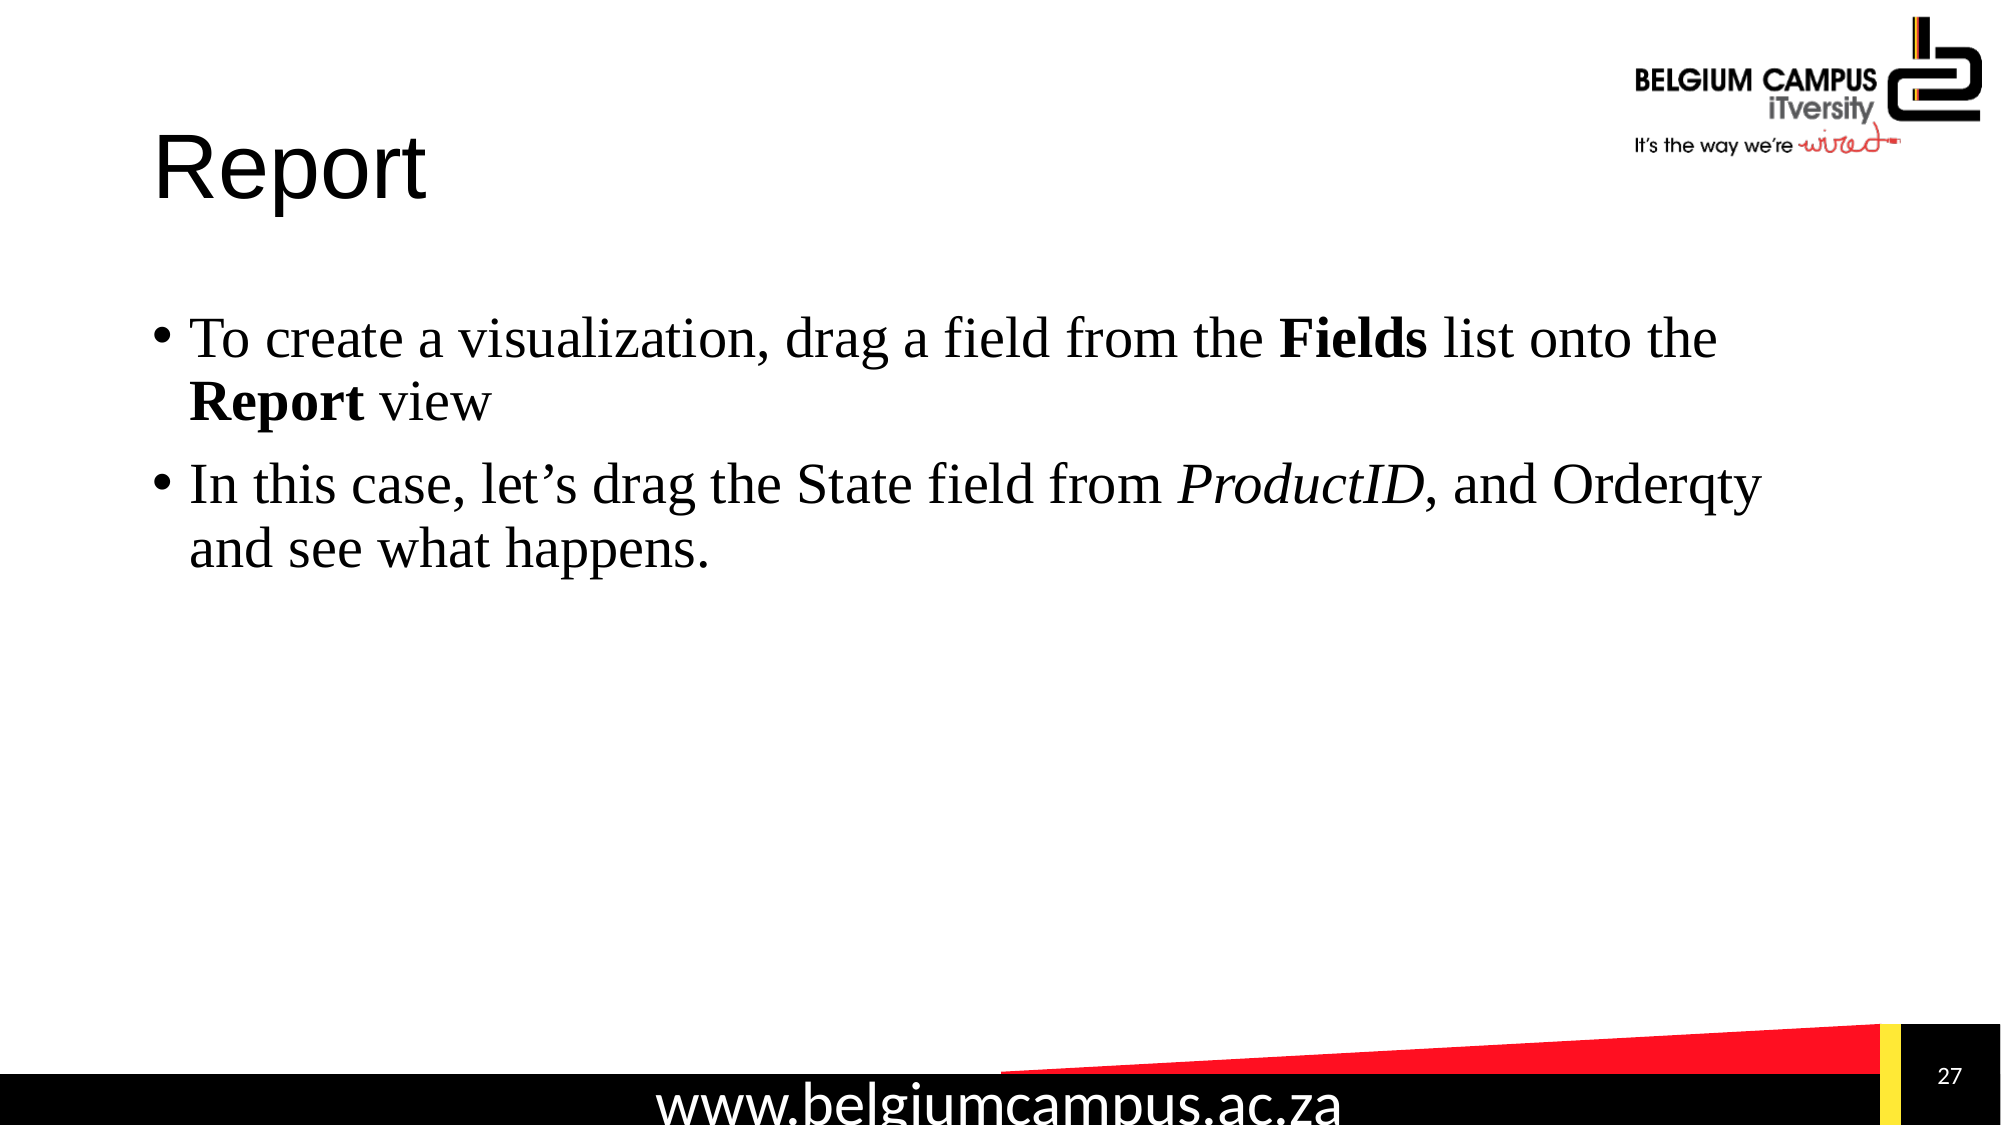

# Report
To create a visualization, drag a field from the Fields list onto the Report view
In this case, let’s drag the State field from ProductID, and Orderqty and see what happens.